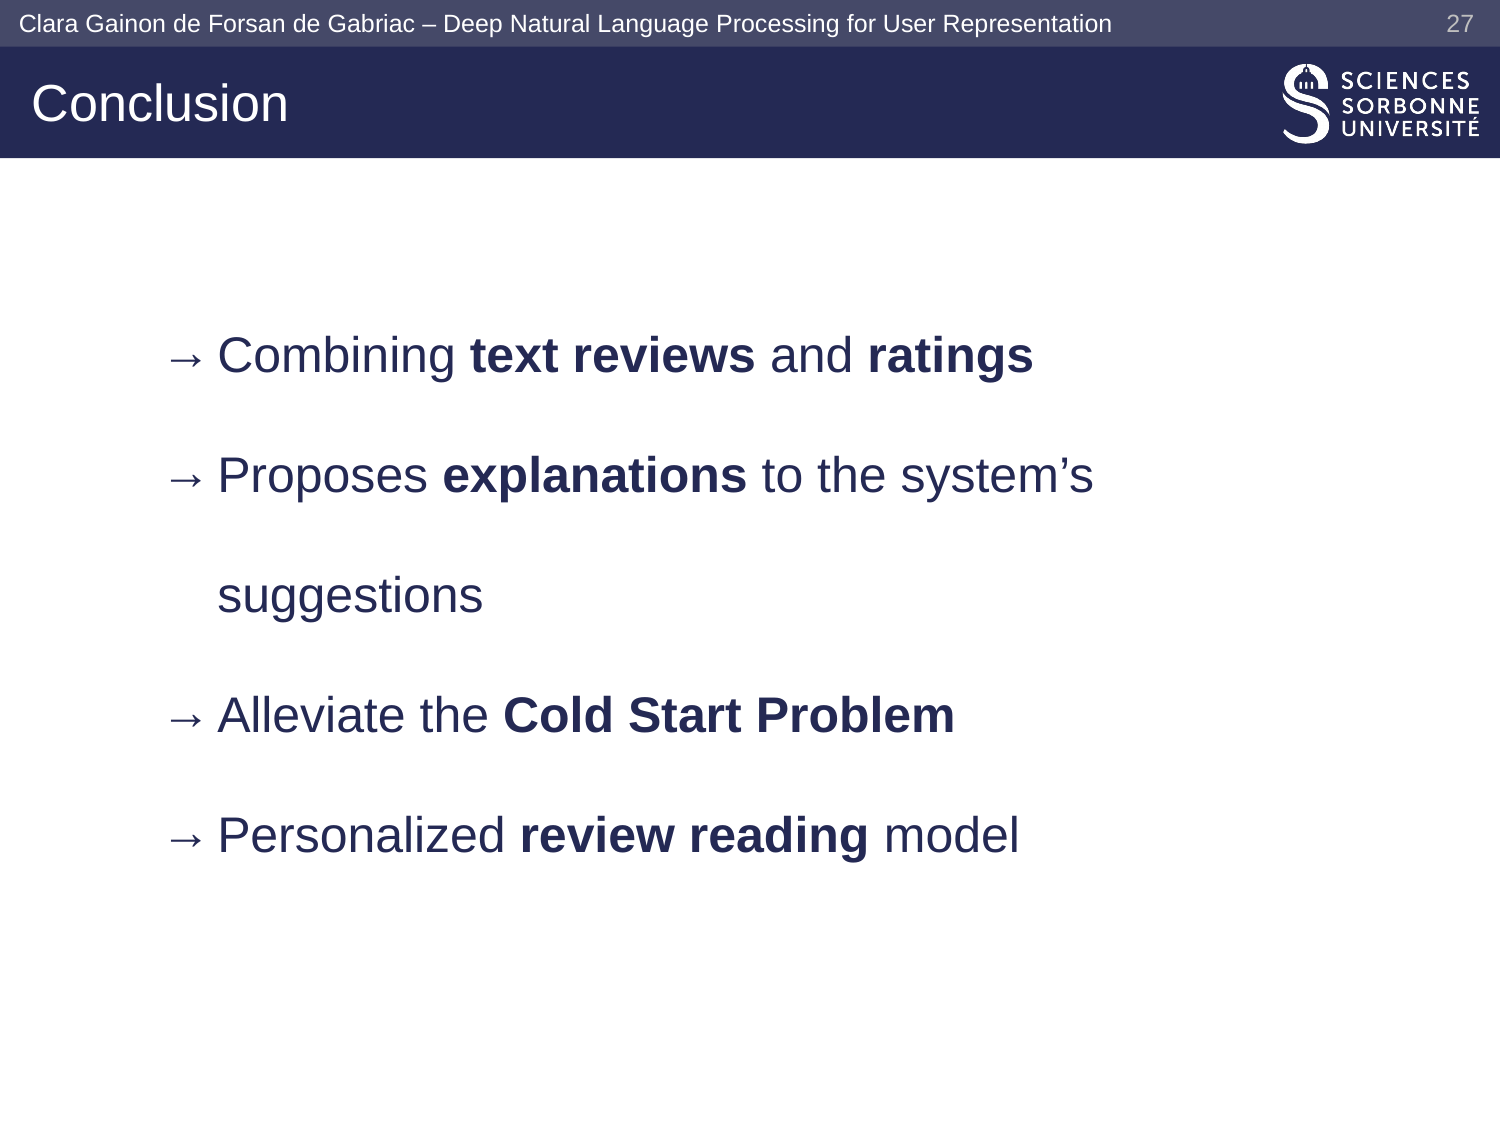

27
# Conclusion
Combining text reviews and ratings
Proposes explanations to the system’s suggestions
Alleviate the Cold Start Problem
Personalized review reading model